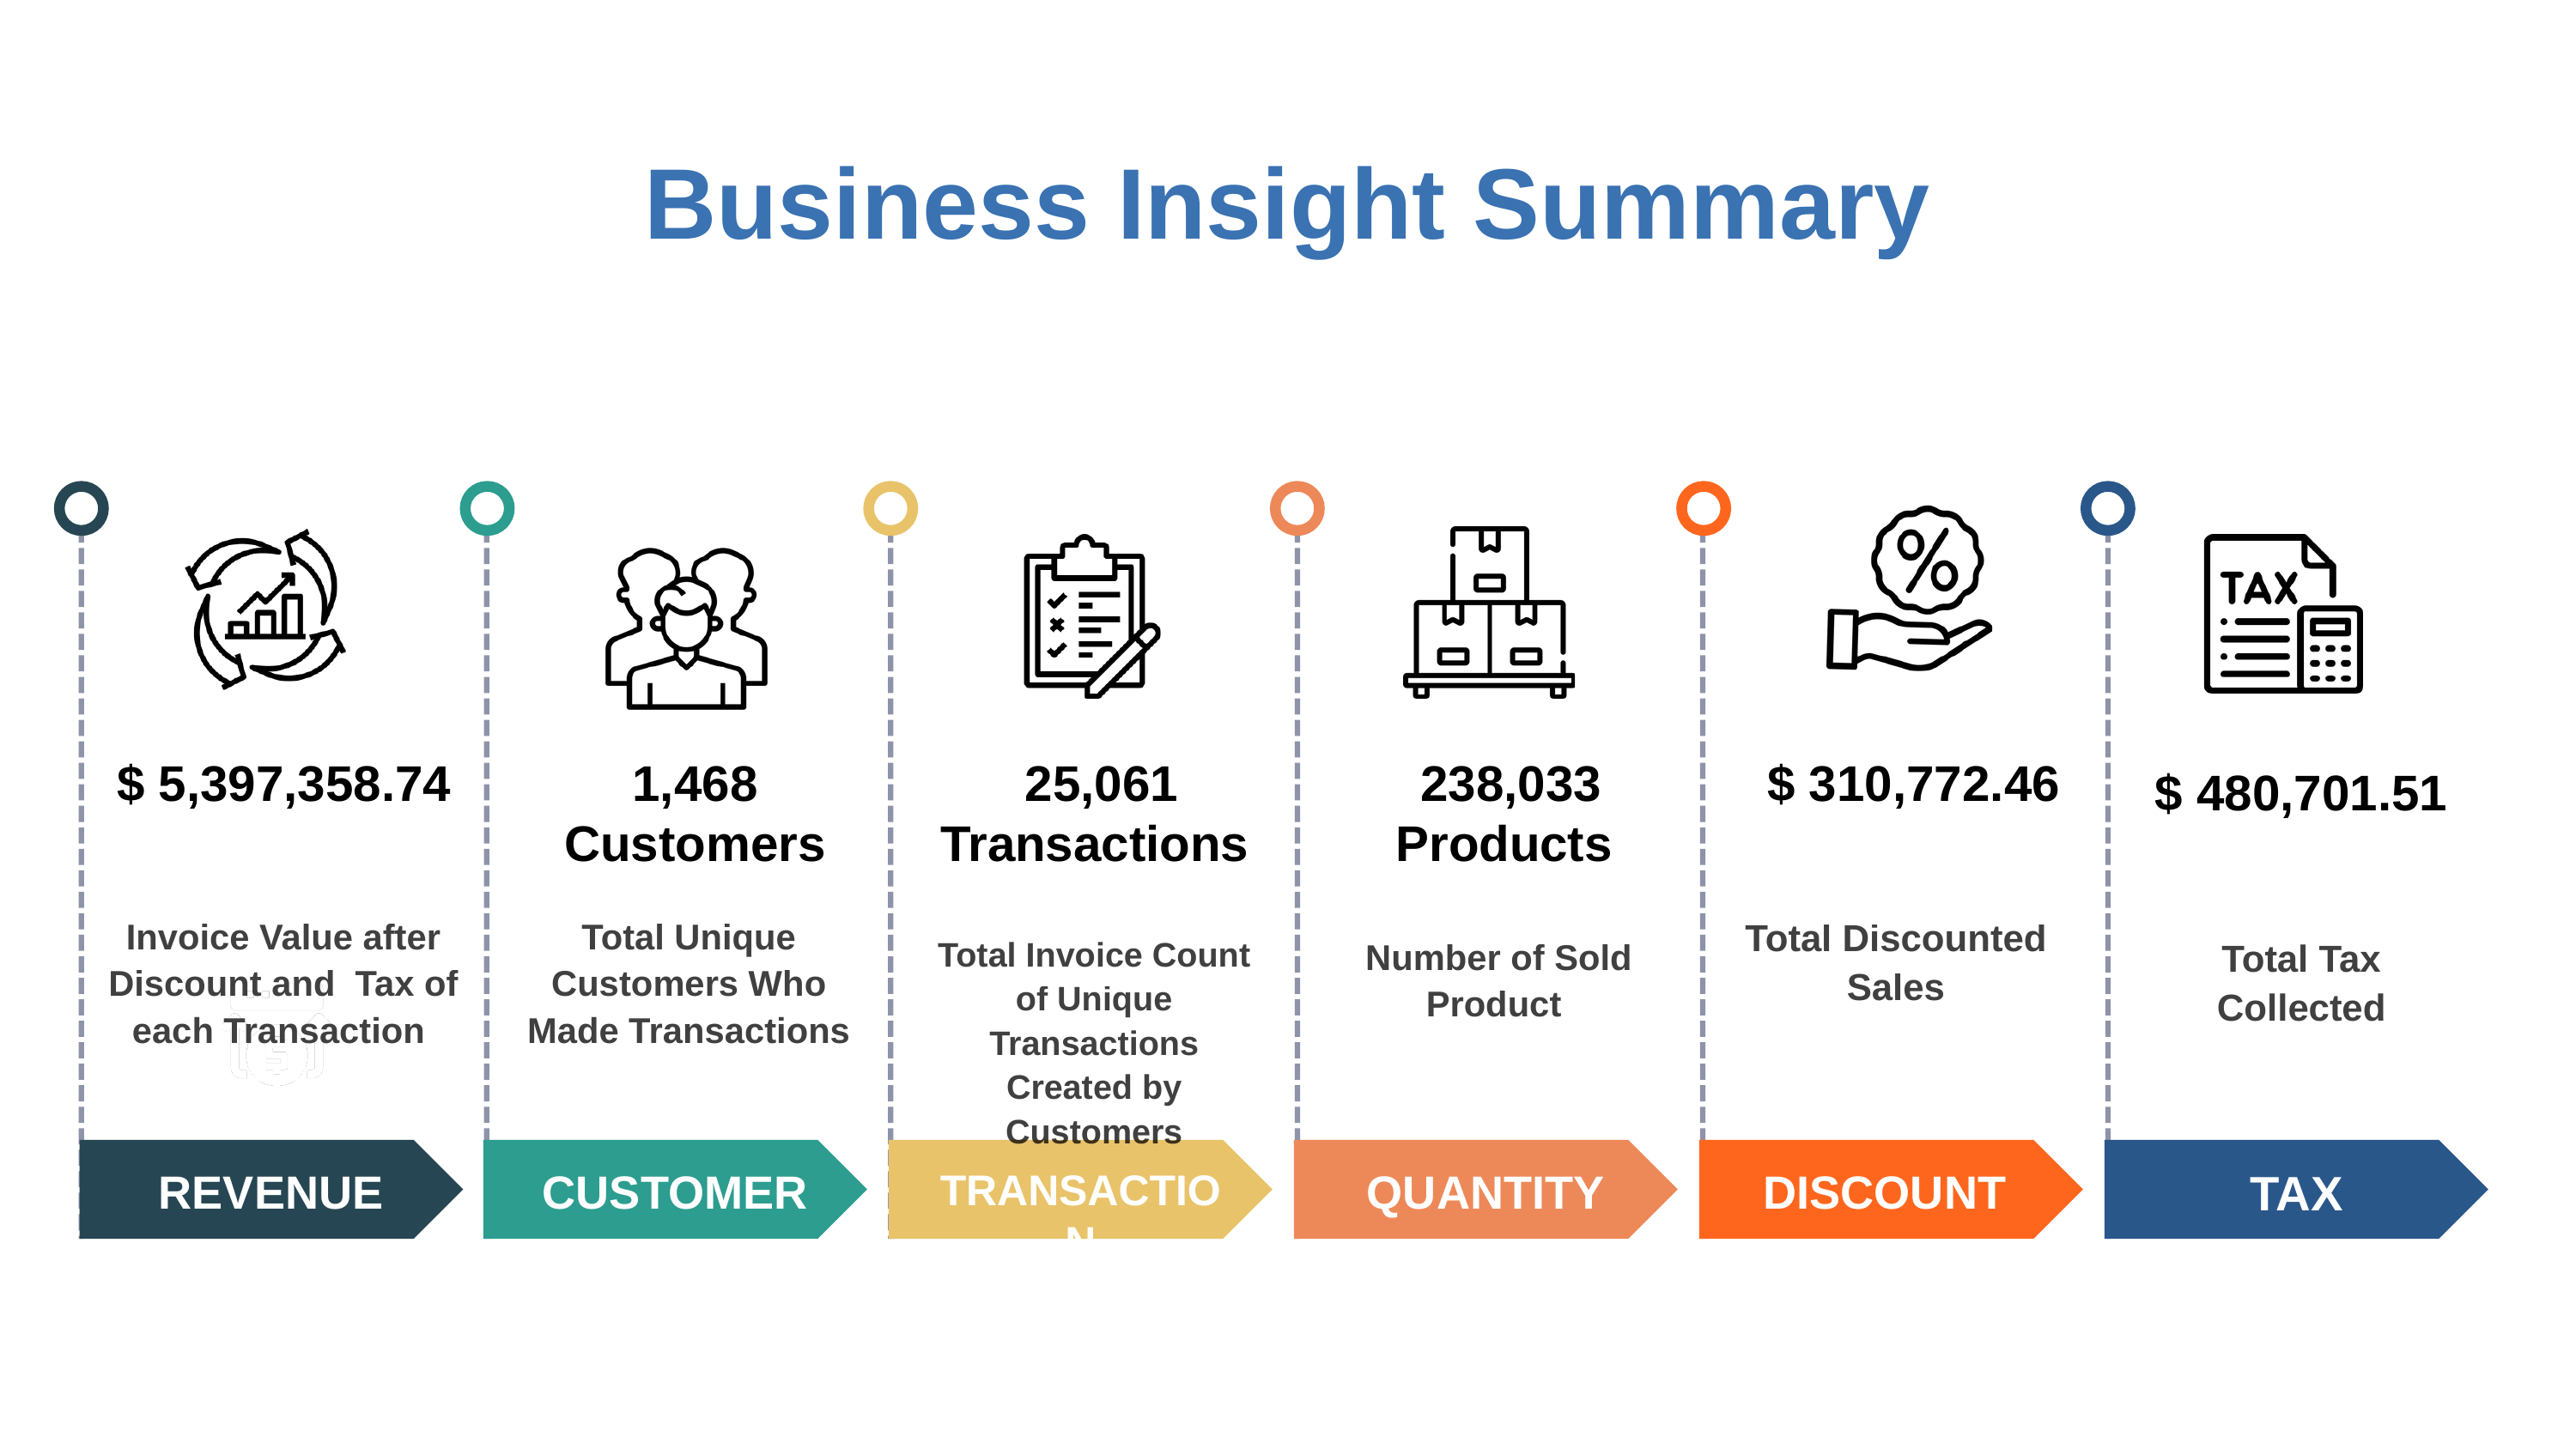

Business Insight Summary

$ 5,397,358.74
1,468
Customers
25,061 Transactions
238,033 Products
$ 310,772.46
$ 480,701.51
Invoice Value after Discount and  Tax of each Transaction
Total Unique Customers Who Made Transactions
Total Discounted Sales
Total Invoice Count of Unique Transactions Created by Customers
Total Tax Collected
Number of Sold Product

REVENUE
CUSTOMER
TRANSACTION
QUANTITY
DISCOUNT
TAX